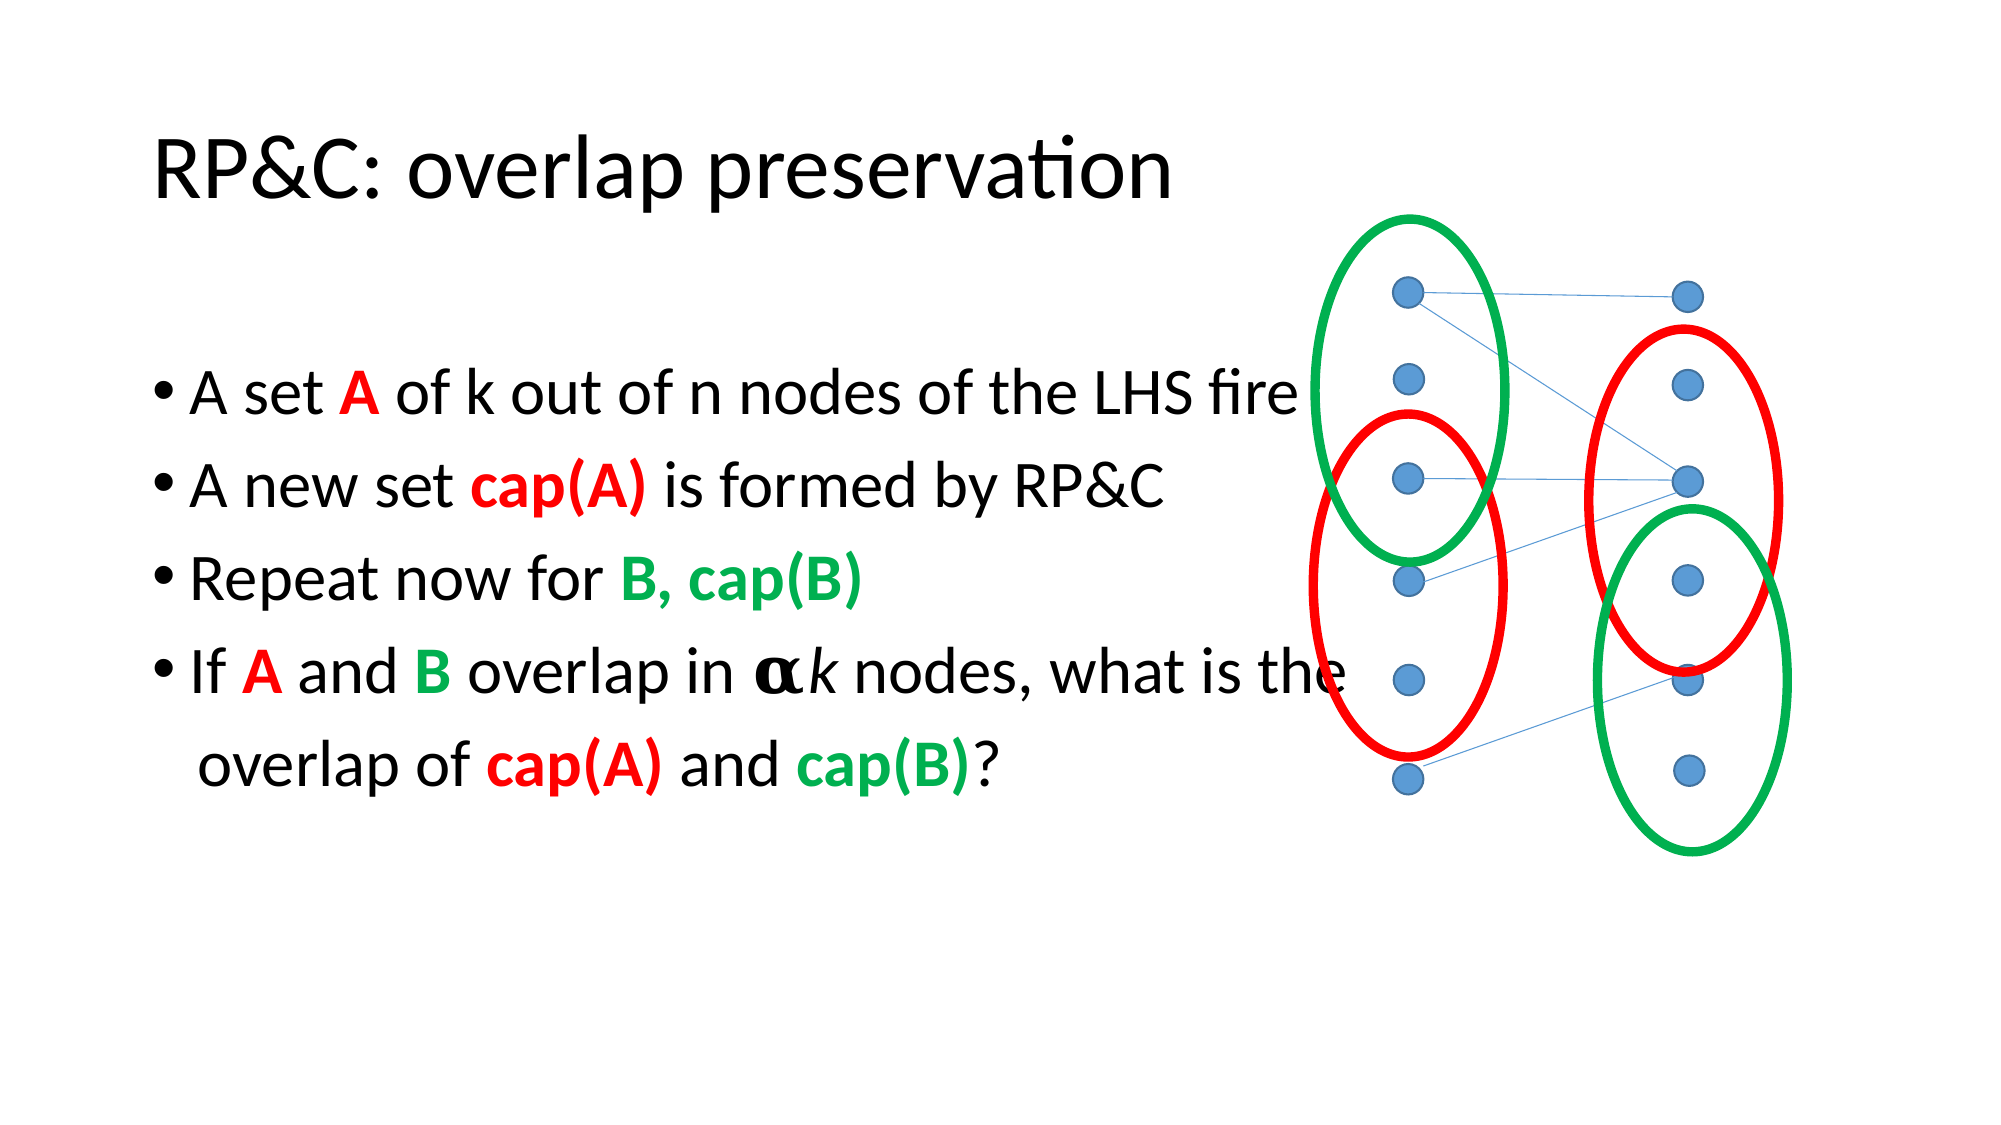

# RP&C: overlap preservation

A set A of k out of n nodes of the LHS fire
A new set cap(A) is formed by RP&C
Repeat now for B, cap(B)
If A and B overlap in 𝛂k nodes, what is the
   overlap of cap(A) and cap(B)?